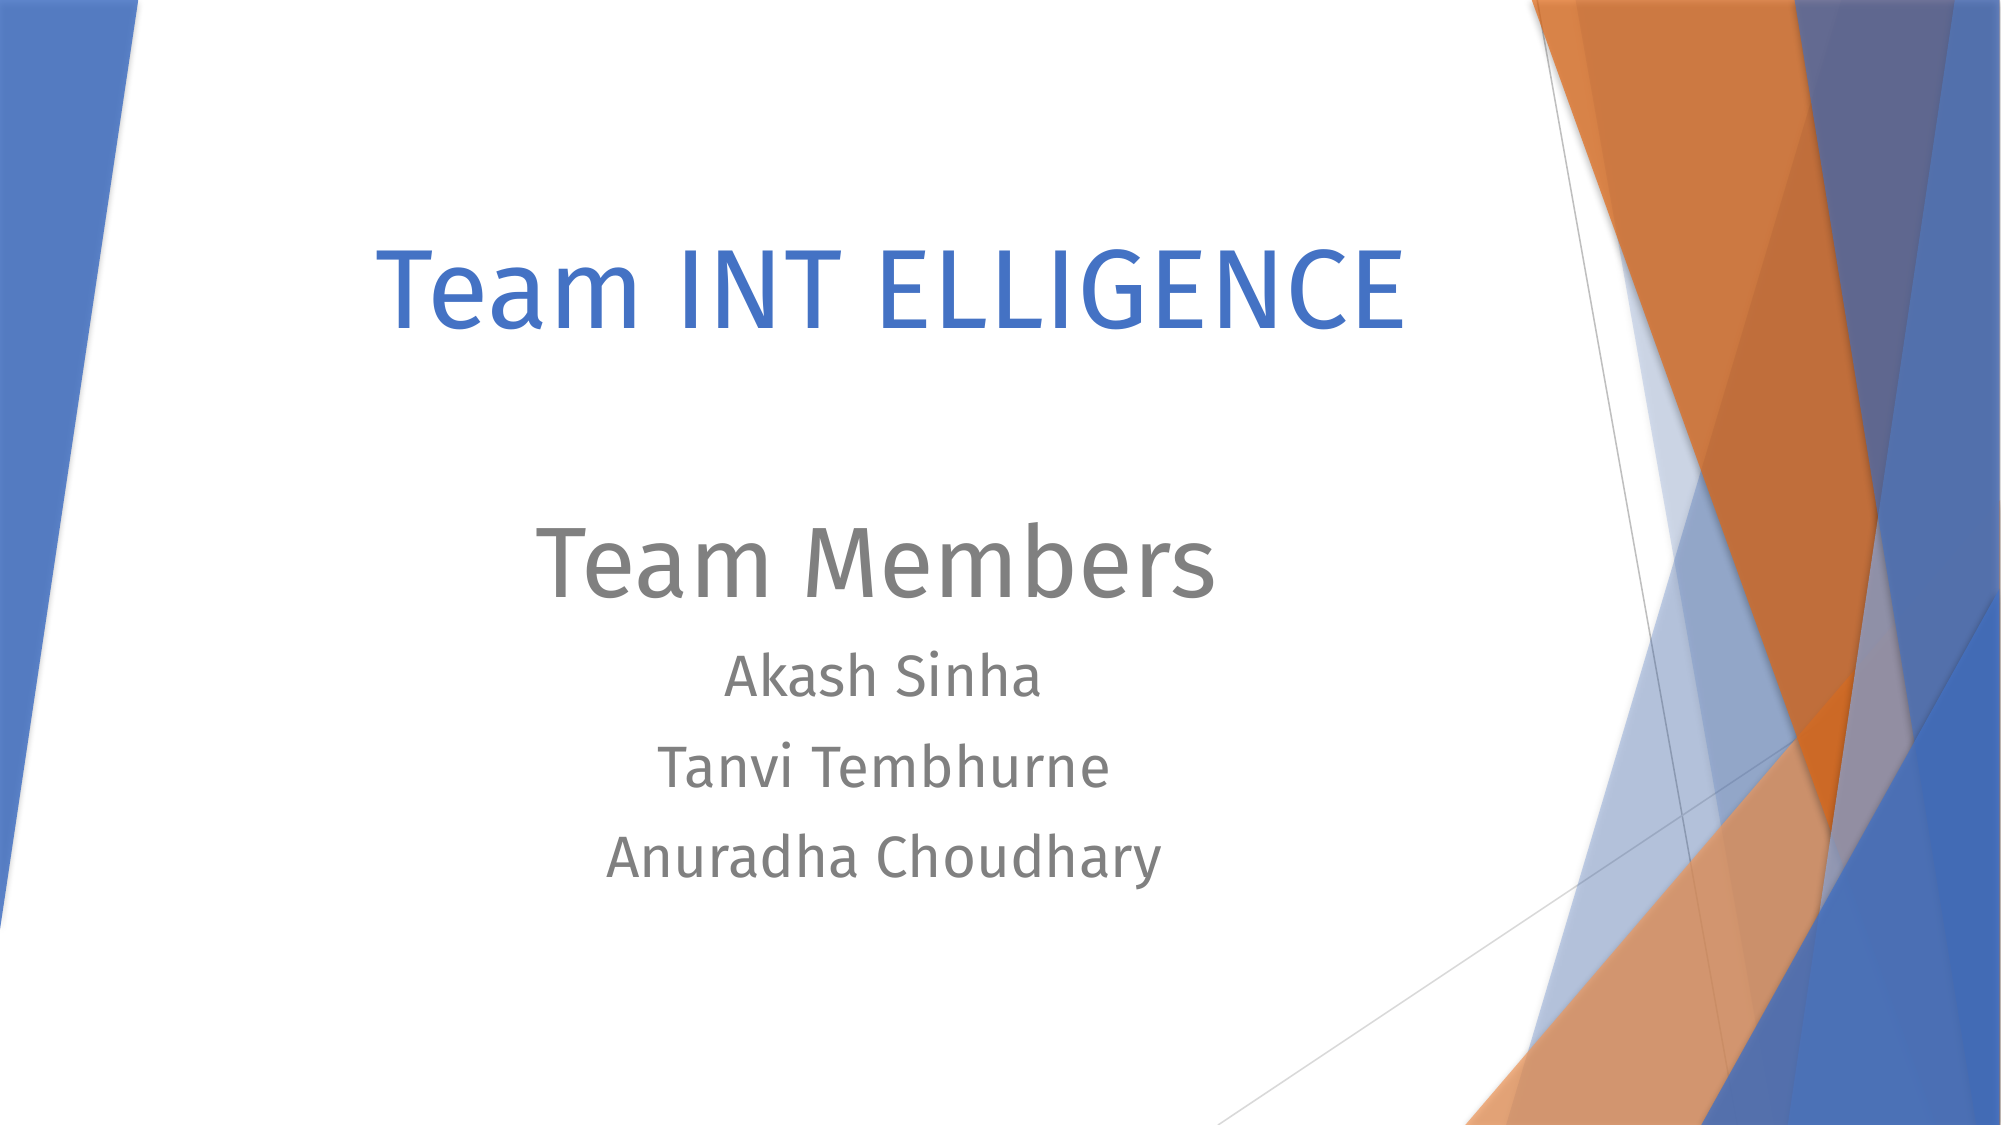

# Team INT ELLIGENCE
Team Members
Akash Sinha
Tanvi Tembhurne
Anuradha Choudhary